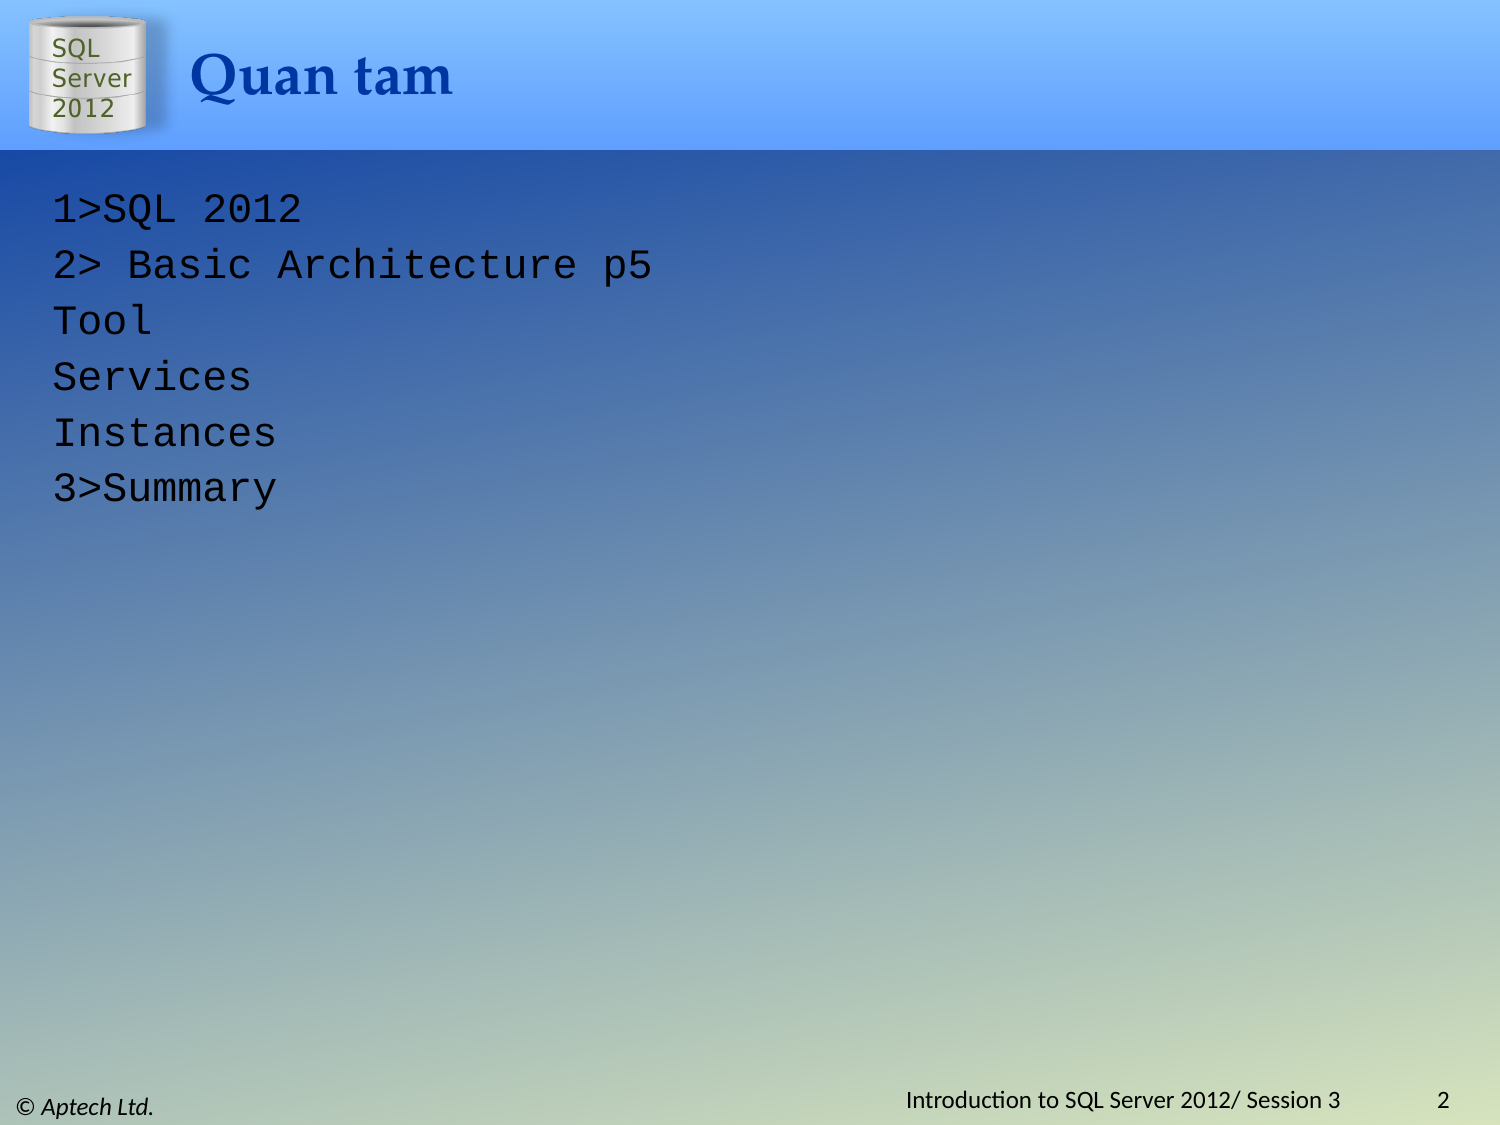

# Quan tam
1>SQL 2012
2> Basic Architecture p5
Tool
Services
Instances
3>Summary

Introduction to SQL Server 2012/ Session 3
2